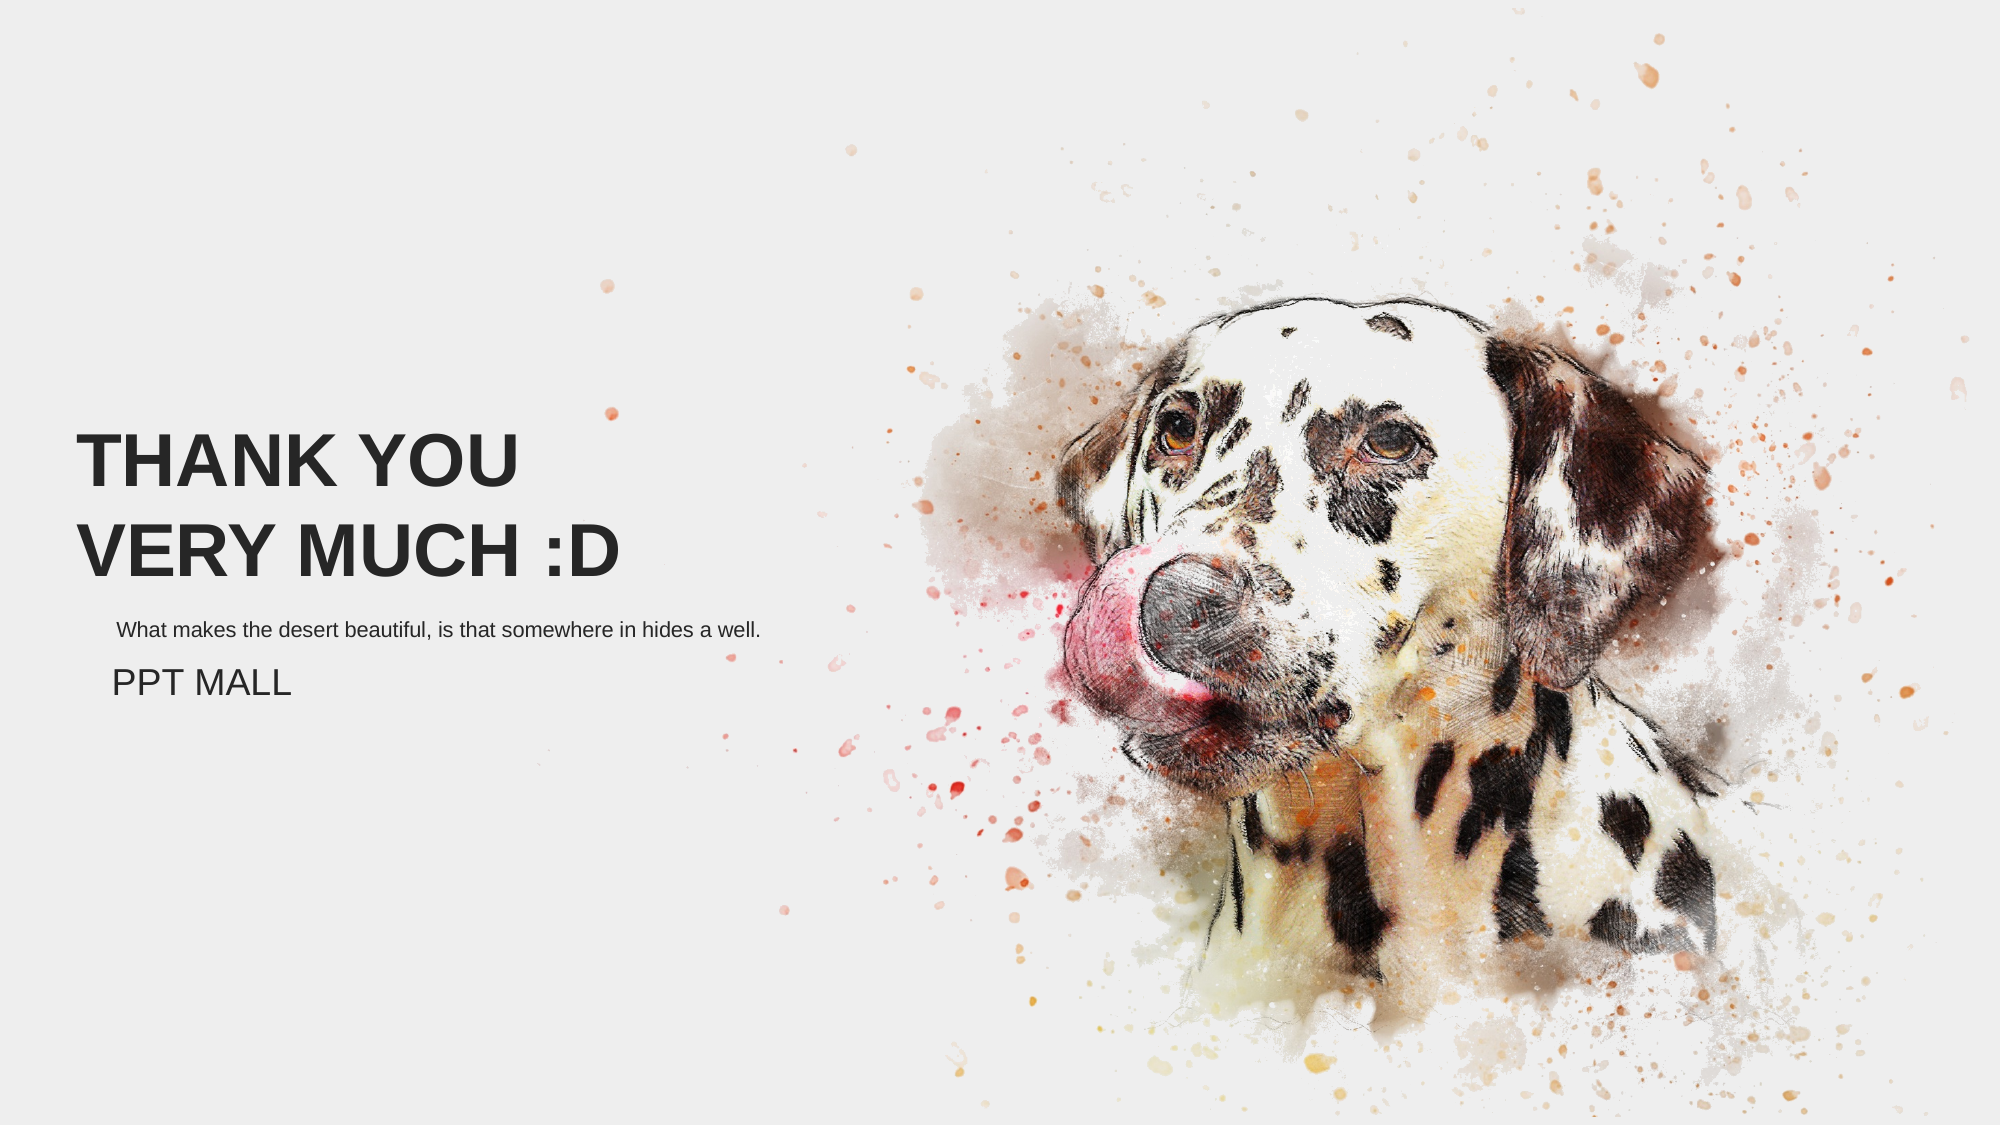

THANK YOU
VERY MUCH :D
What makes the desert beautiful, is that somewhere in hides a well.
PPT MALL